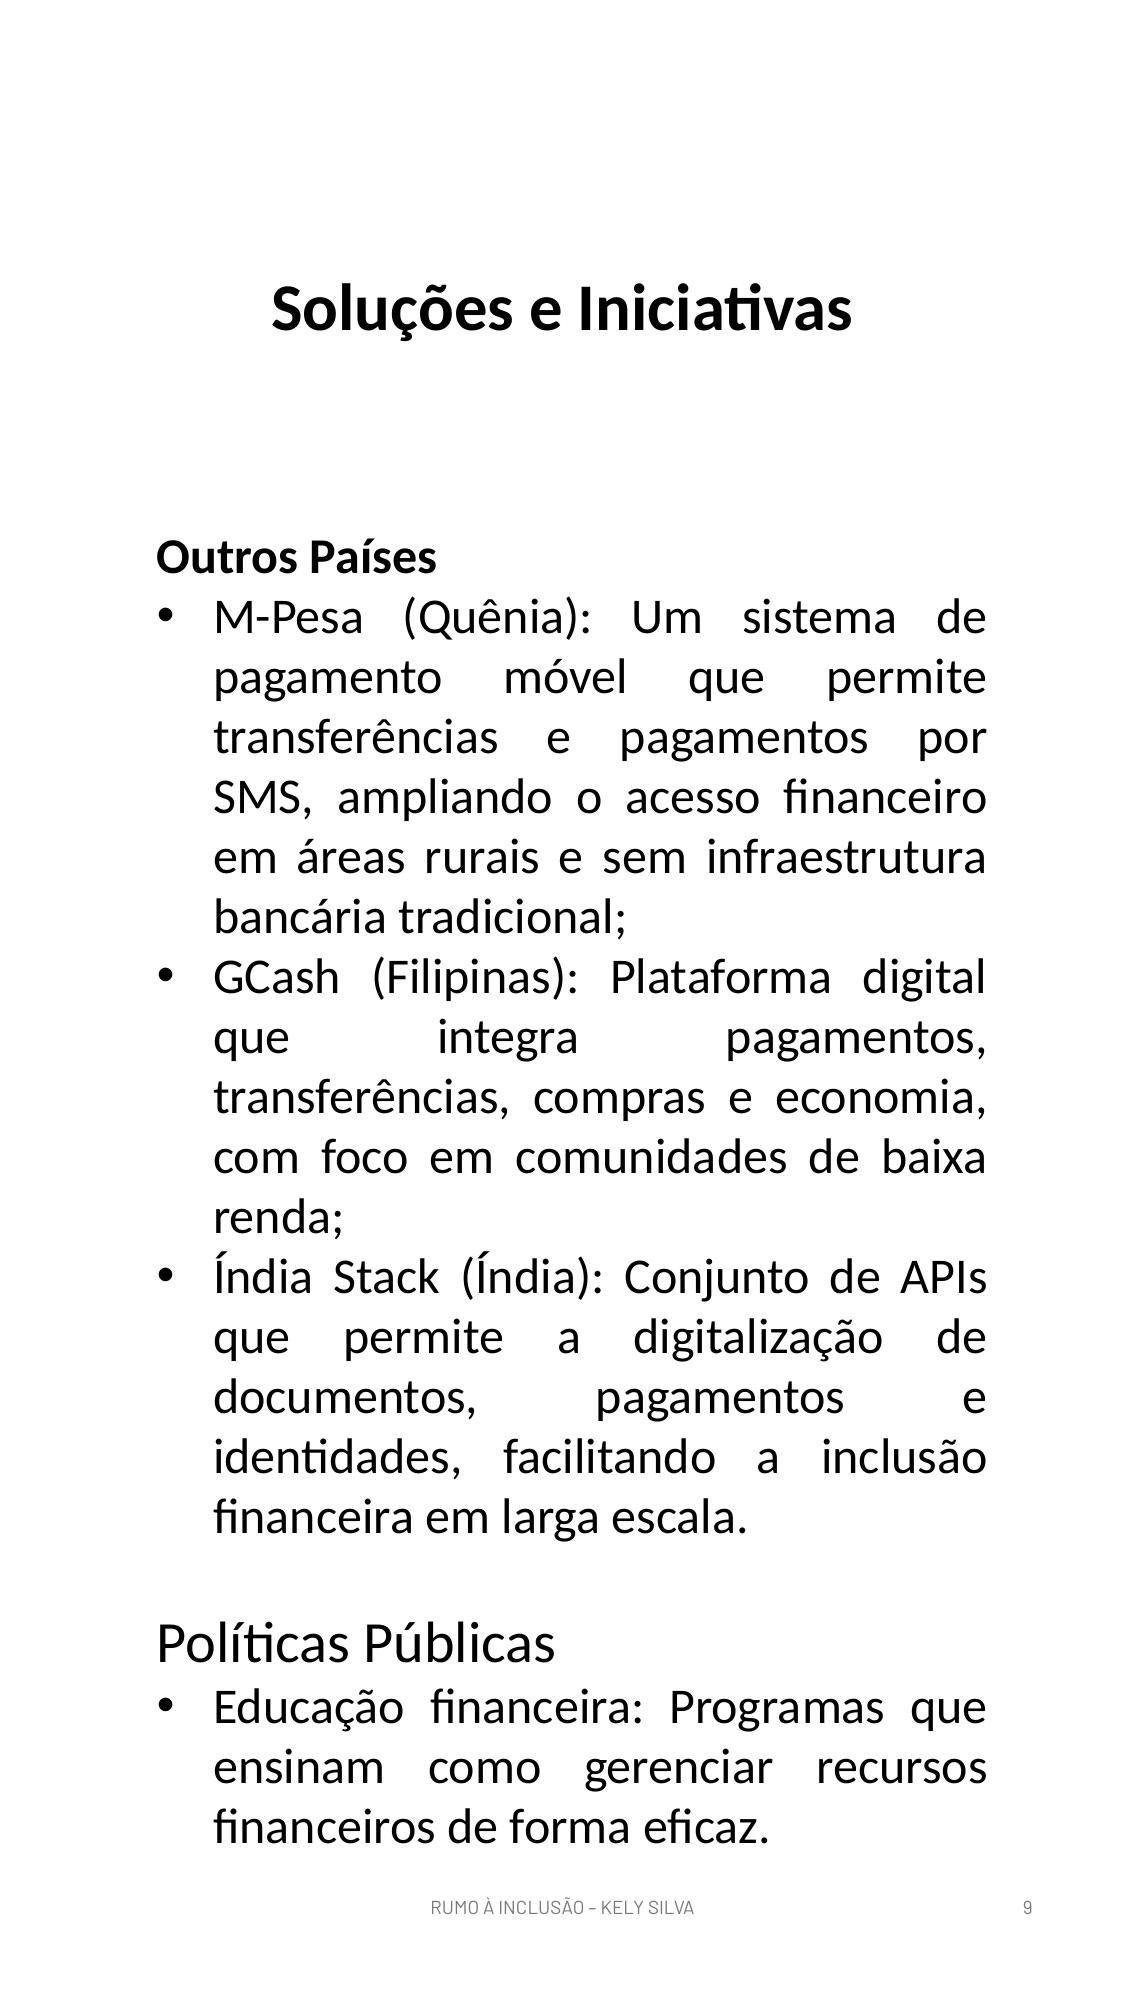

Soluções e Iniciativas
Outros Países
M-Pesa (Quênia): Um sistema de pagamento móvel que permite transferências e pagamentos por SMS, ampliando o acesso financeiro em áreas rurais e sem infraestrutura bancária tradicional;
GCash (Filipinas): Plataforma digital que integra pagamentos, transferências, compras e economia, com foco em comunidades de baixa renda;
Índia Stack (Índia): Conjunto de APIs que permite a digitalização de documentos, pagamentos e identidades, facilitando a inclusão financeira em larga escala.

Políticas Públicas
Educação financeira: Programas que ensinam como gerenciar recursos financeiros de forma eficaz.
RUMO À INCLUSÃO – KELY SILVA
9